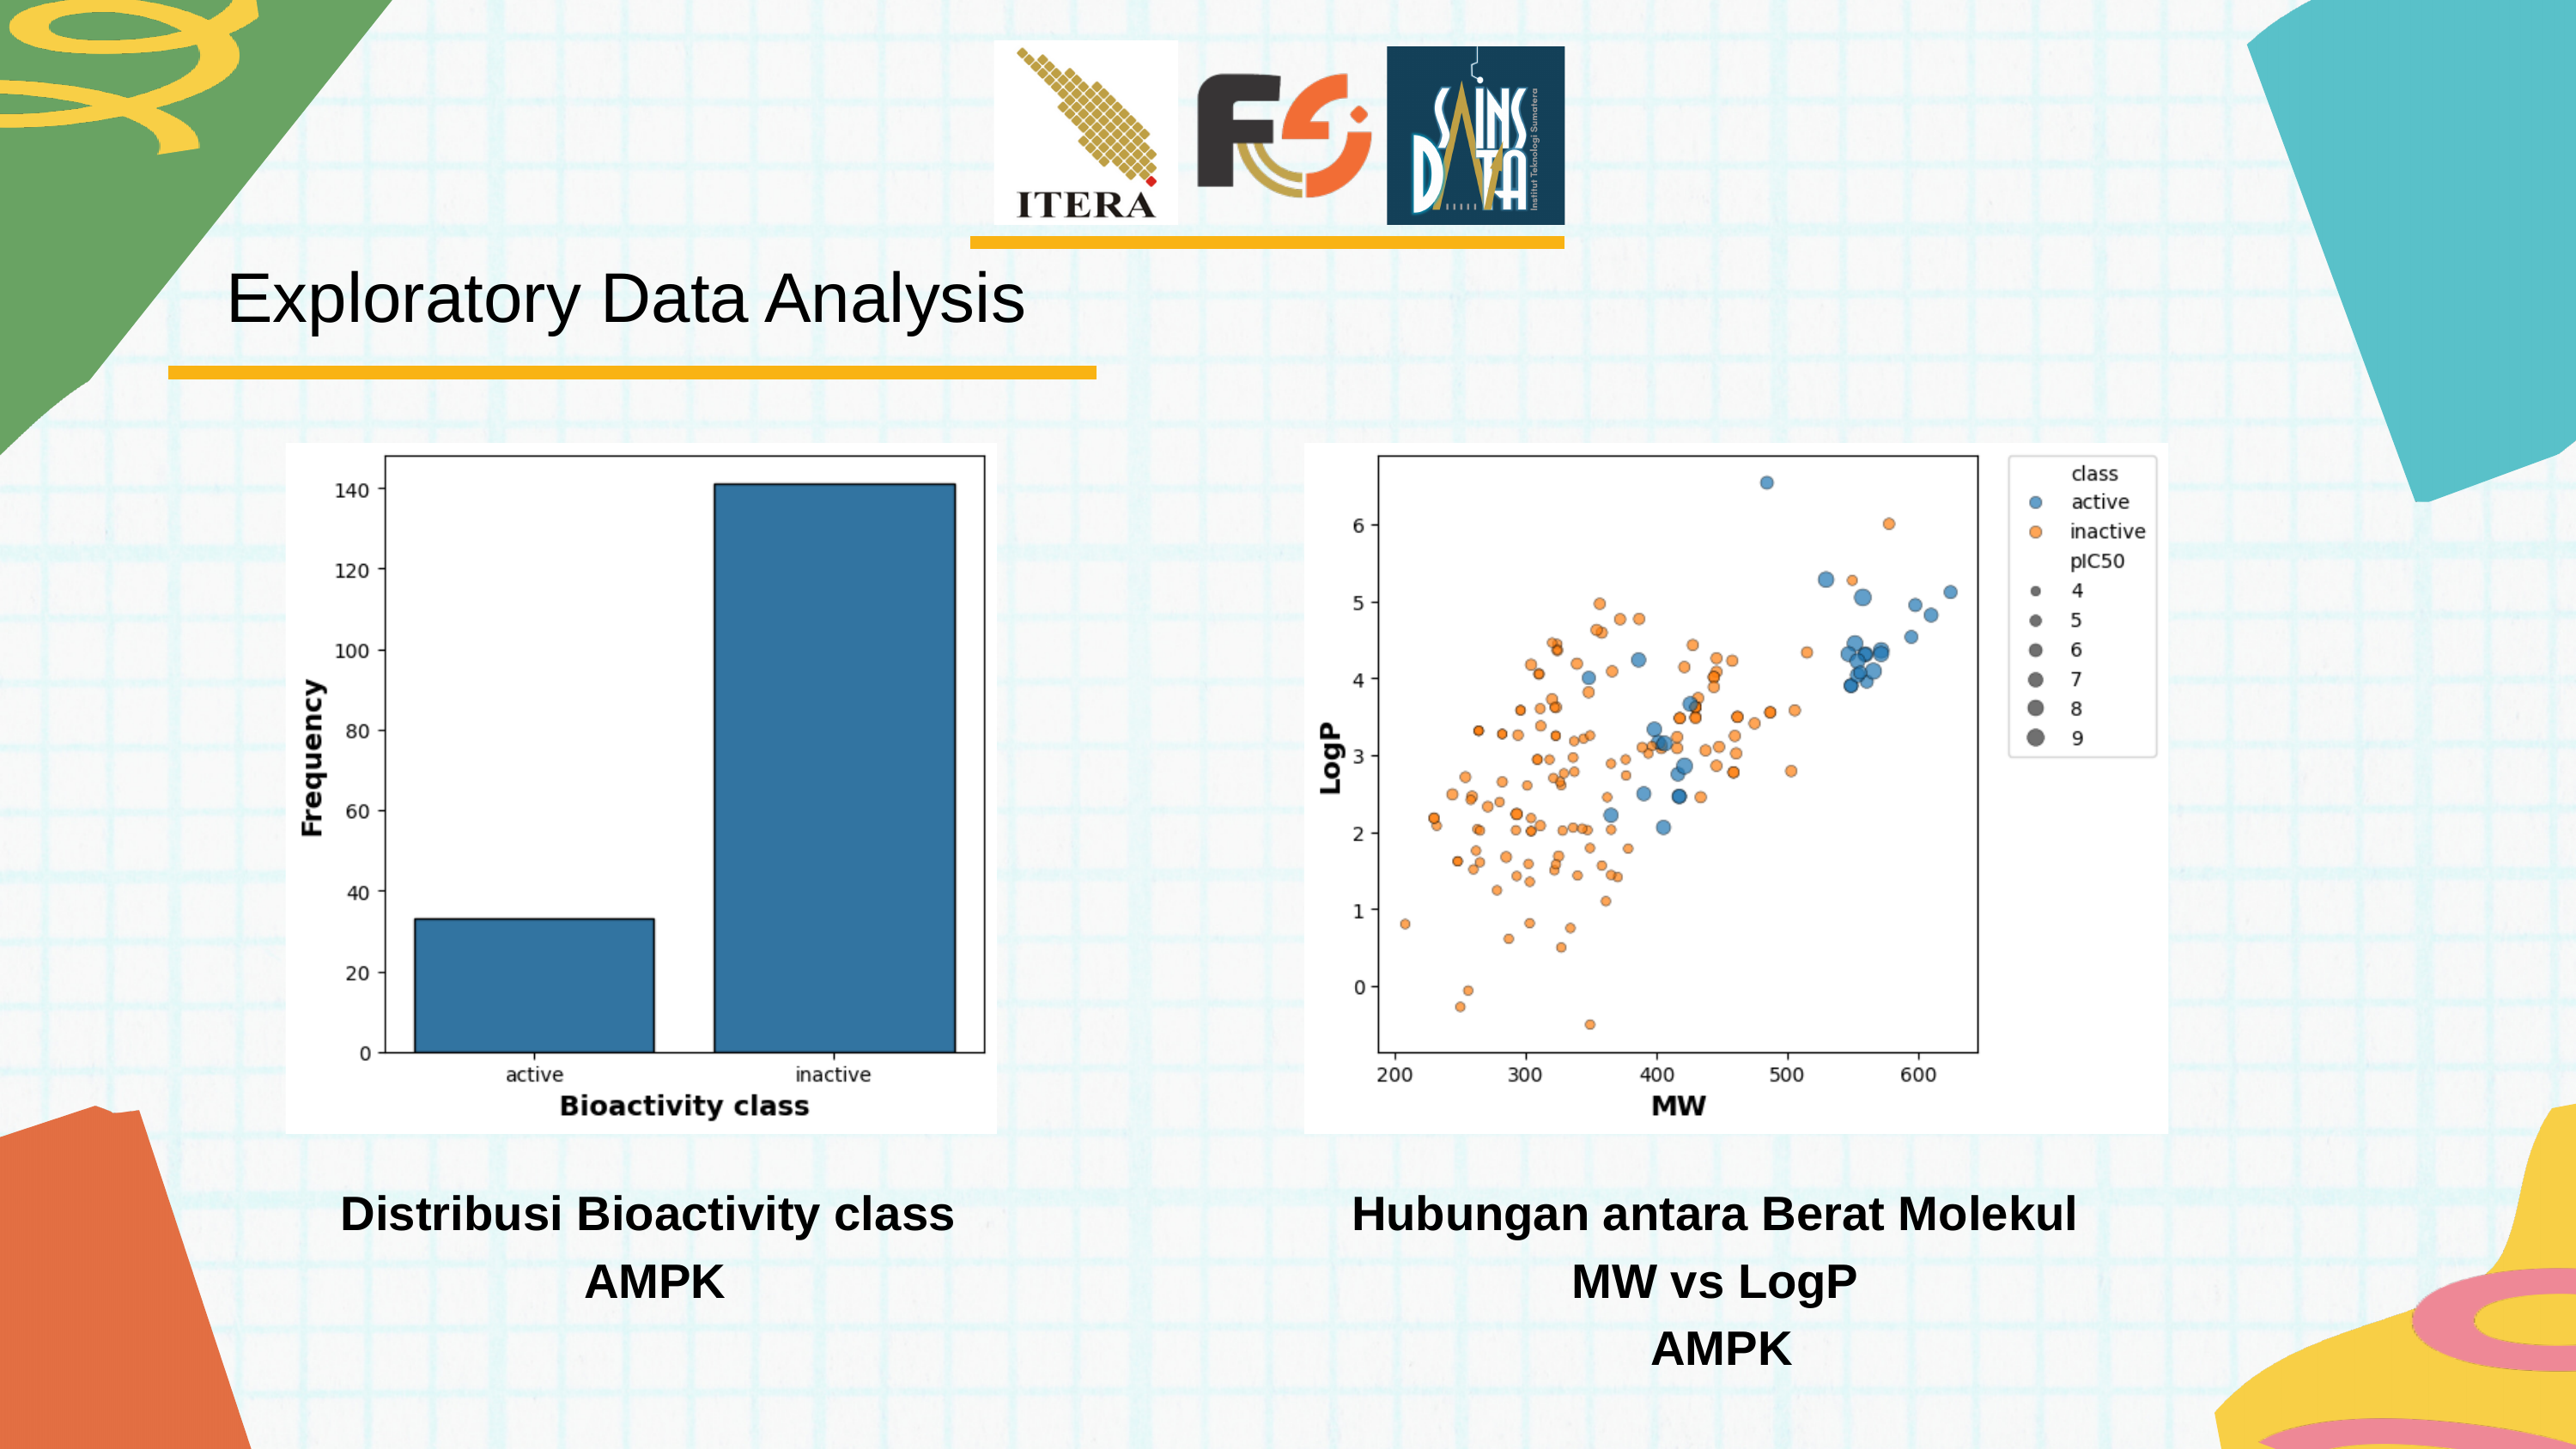

Exploratory Data Analysis

Distribusi Bioactivity class
 AMPK
Hubungan antara Berat Molekul MW vs LogP
 AMPK